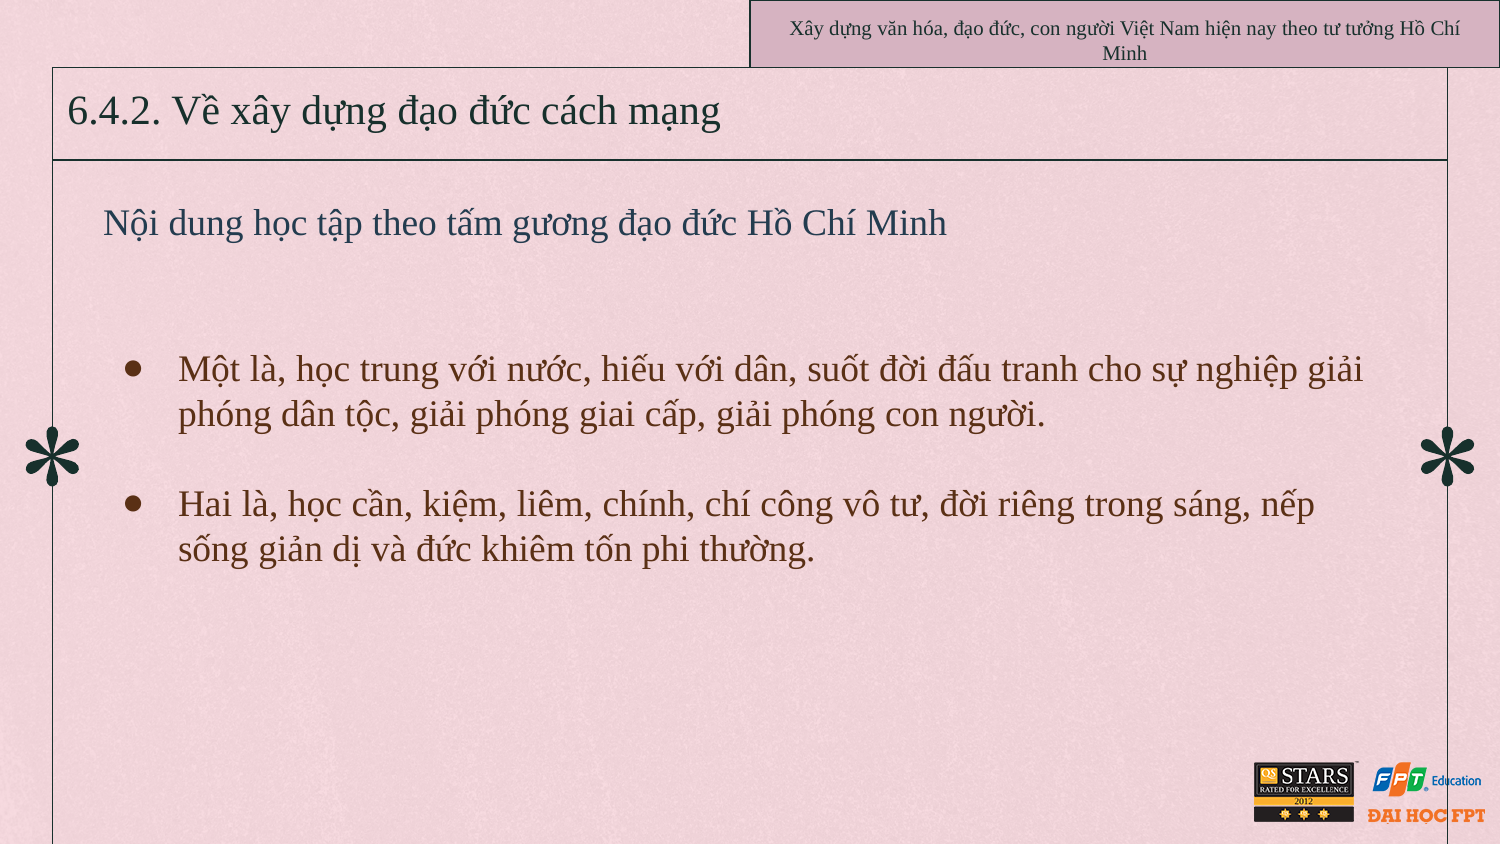

Xây dựng văn hóa, đạo đức, con người Việt Nam hiện nay theo tư tưởng Hồ Chí Minh
# 6.4.2. Về xây dựng đạo đức cách mạng
Nội dung học tập theo tấm gương đạo đức Hồ Chí Minh
Một là, học trung với nước, hiếu với dân, suốt đời đấu tranh cho sự nghiệp giải phóng dân tộc, giải phóng giai cấp, giải phóng con người.

Hai là, học cần, kiệm, liêm, chính, chí công vô tư, đời riêng trong sáng, nếp sống giản dị và đức khiêm tốn phi thường.